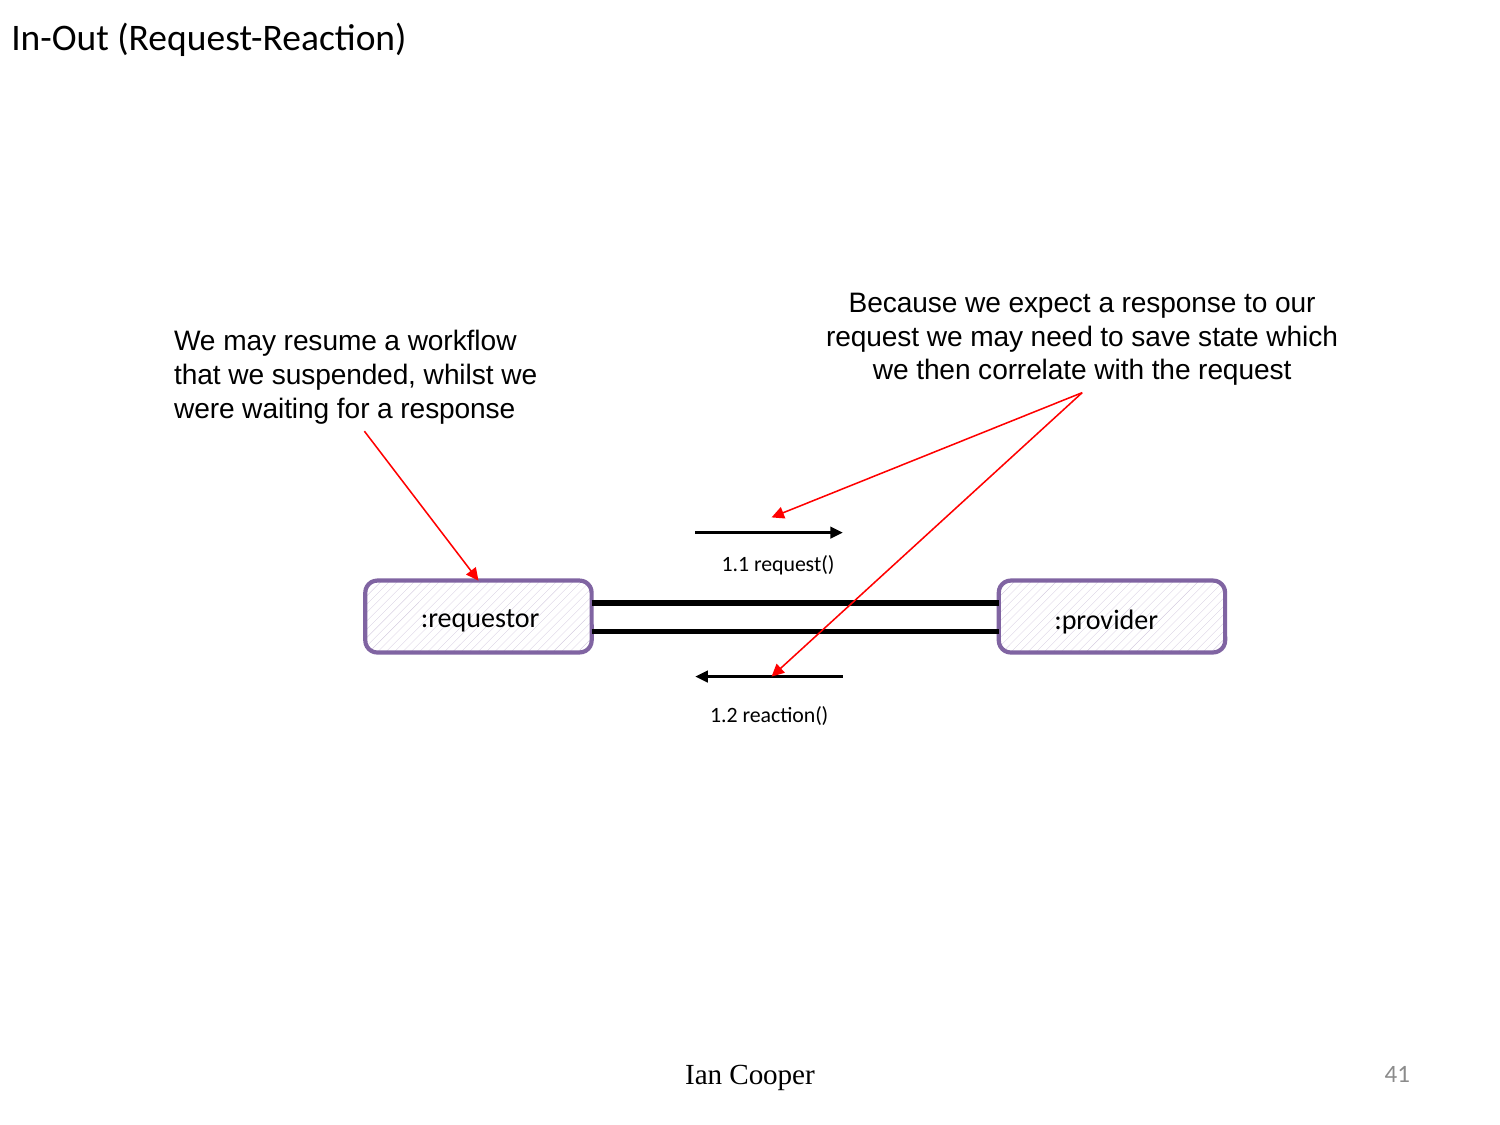

In-Out (Request-Reaction)
Because we expect a response to our request we may need to save state which we then correlate with the request
We may resume a workflow that we suspended, whilst we were waiting for a response
1.1 request()

:requestor
:provider
1.2 reaction()
Ian Cooper
41